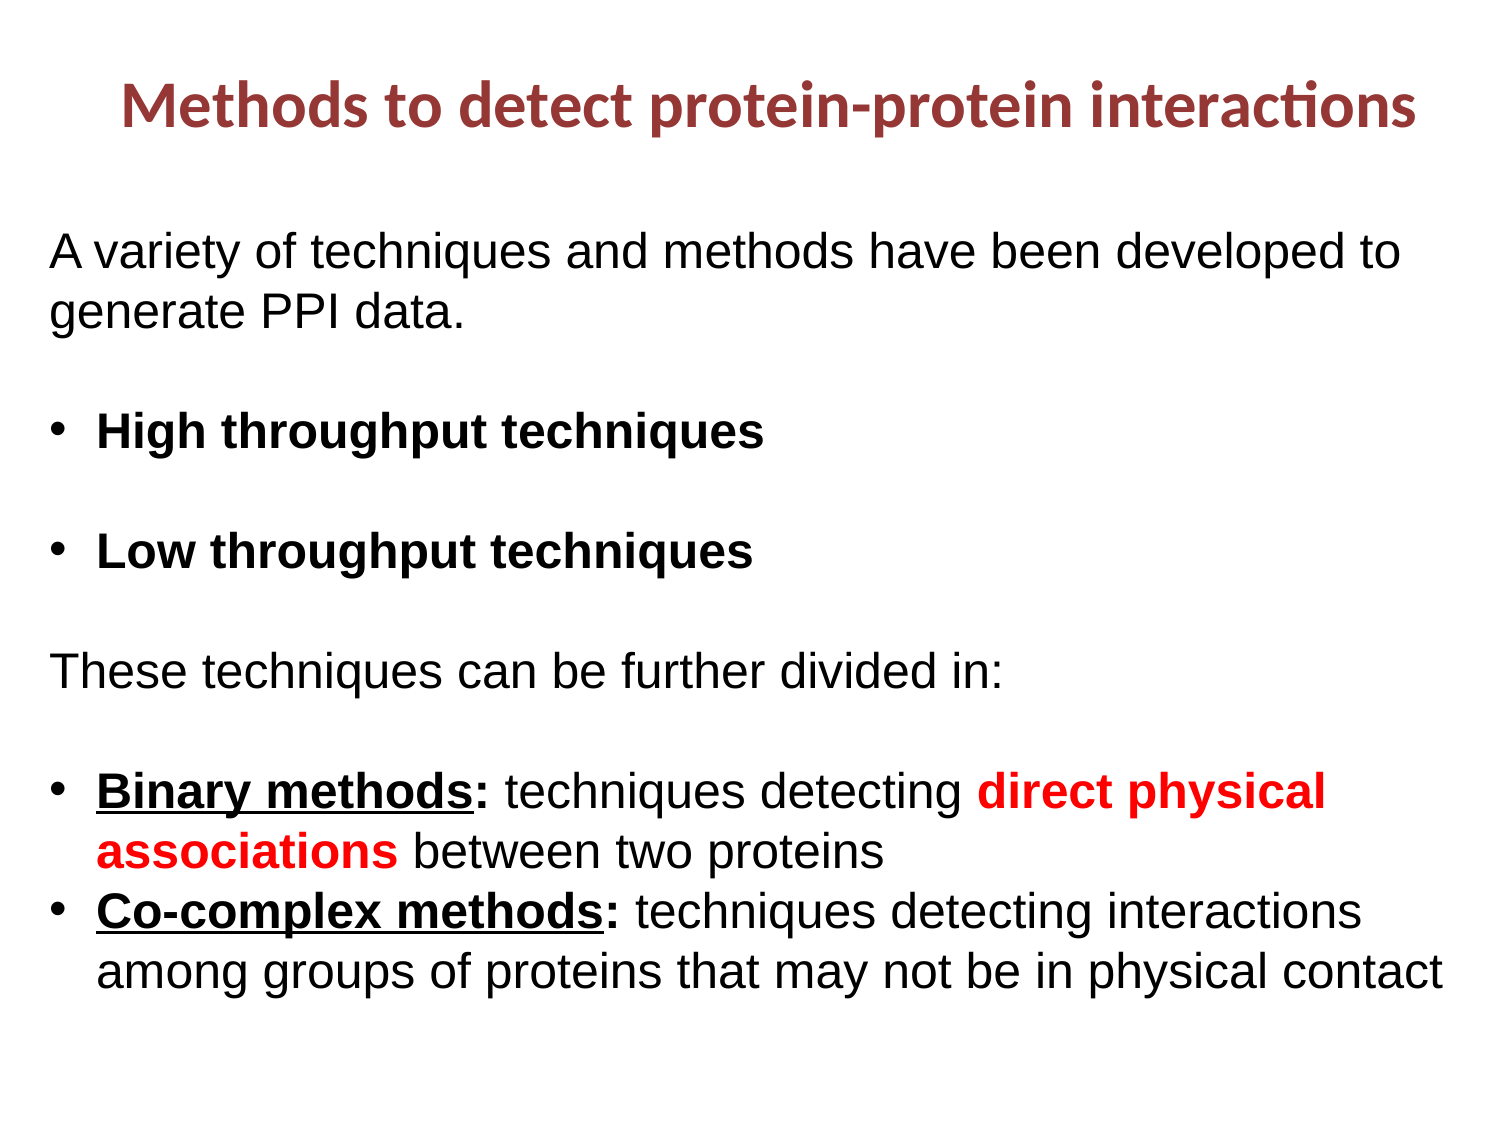

Methods to detect protein-protein interactions
A variety of techniques and methods have been developed to generate PPI data.

High throughput techniques

Low throughput techniques

These techniques can be further divided in:

Binary methods: techniques detecting direct physical associations between two proteins
Co-complex methods: techniques detecting interactions among groups of proteins that may not be in physical contact